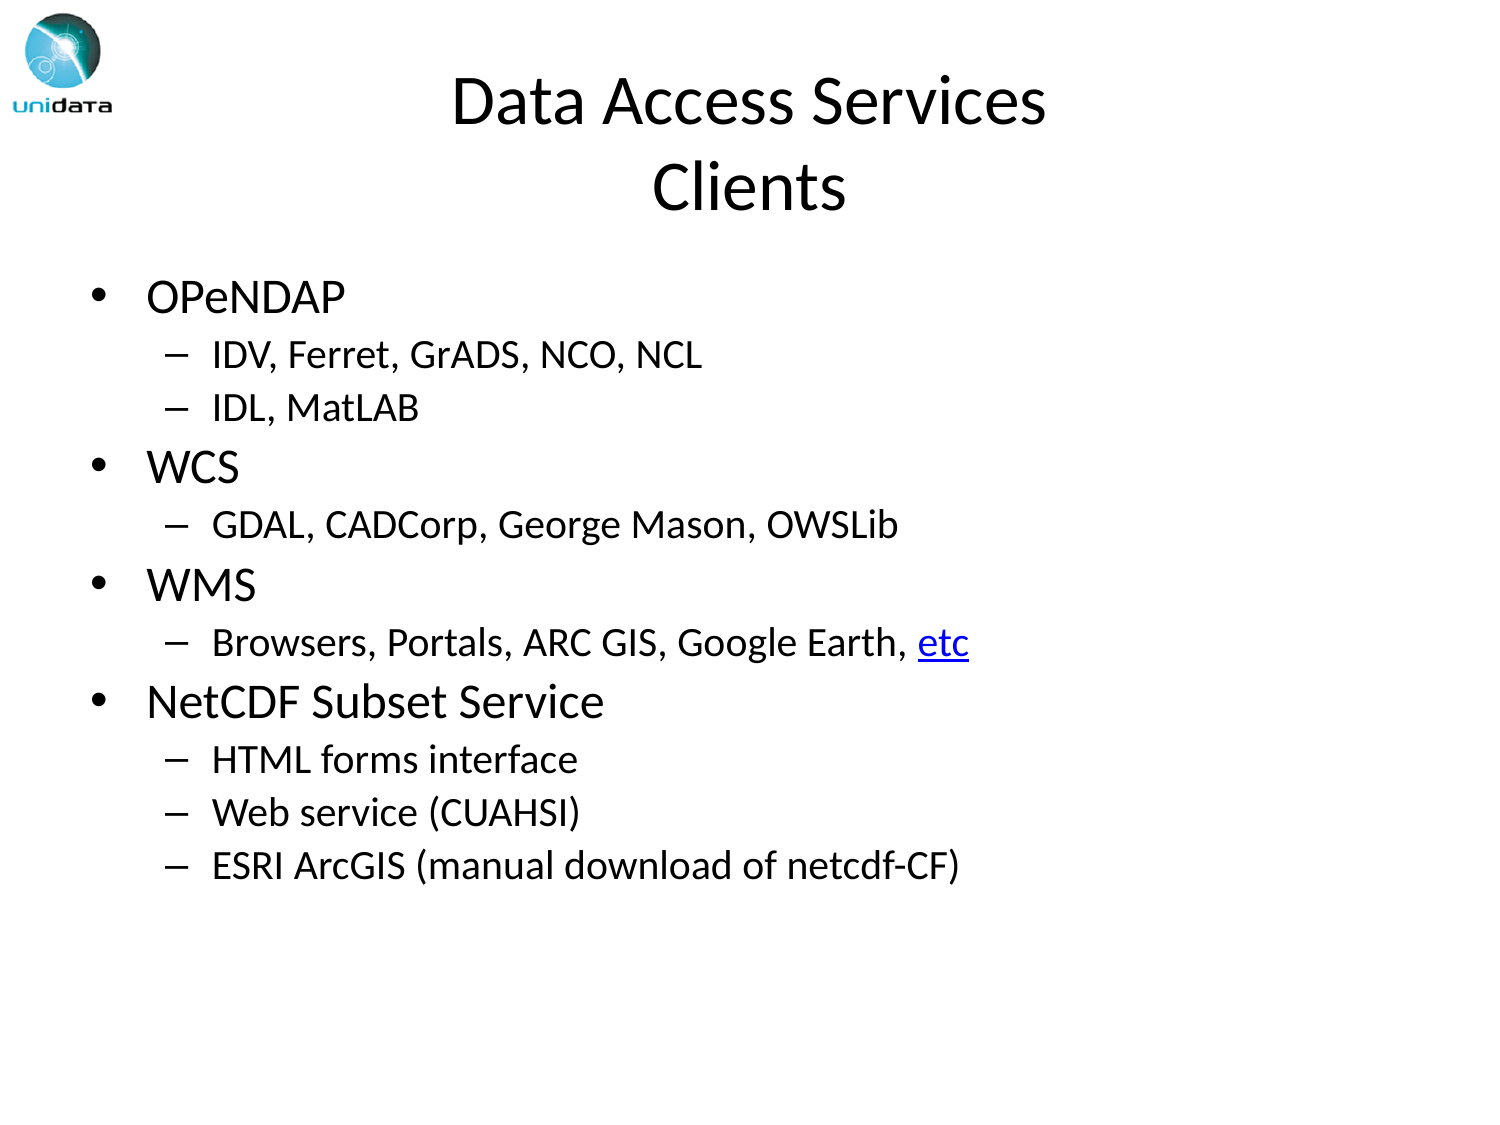

# Data Access Services Clients
OPeNDAP
IDV, Ferret, GrADS, NCO, NCL
IDL, MatLAB
WCS
GDAL, CADCorp, George Mason, OWSLib
WMS
Browsers, Portals, ARC GIS, Google Earth, etc
NetCDF Subset Service
HTML forms interface
Web service (CUAHSI)
ESRI ArcGIS (manual download of netcdf-CF)